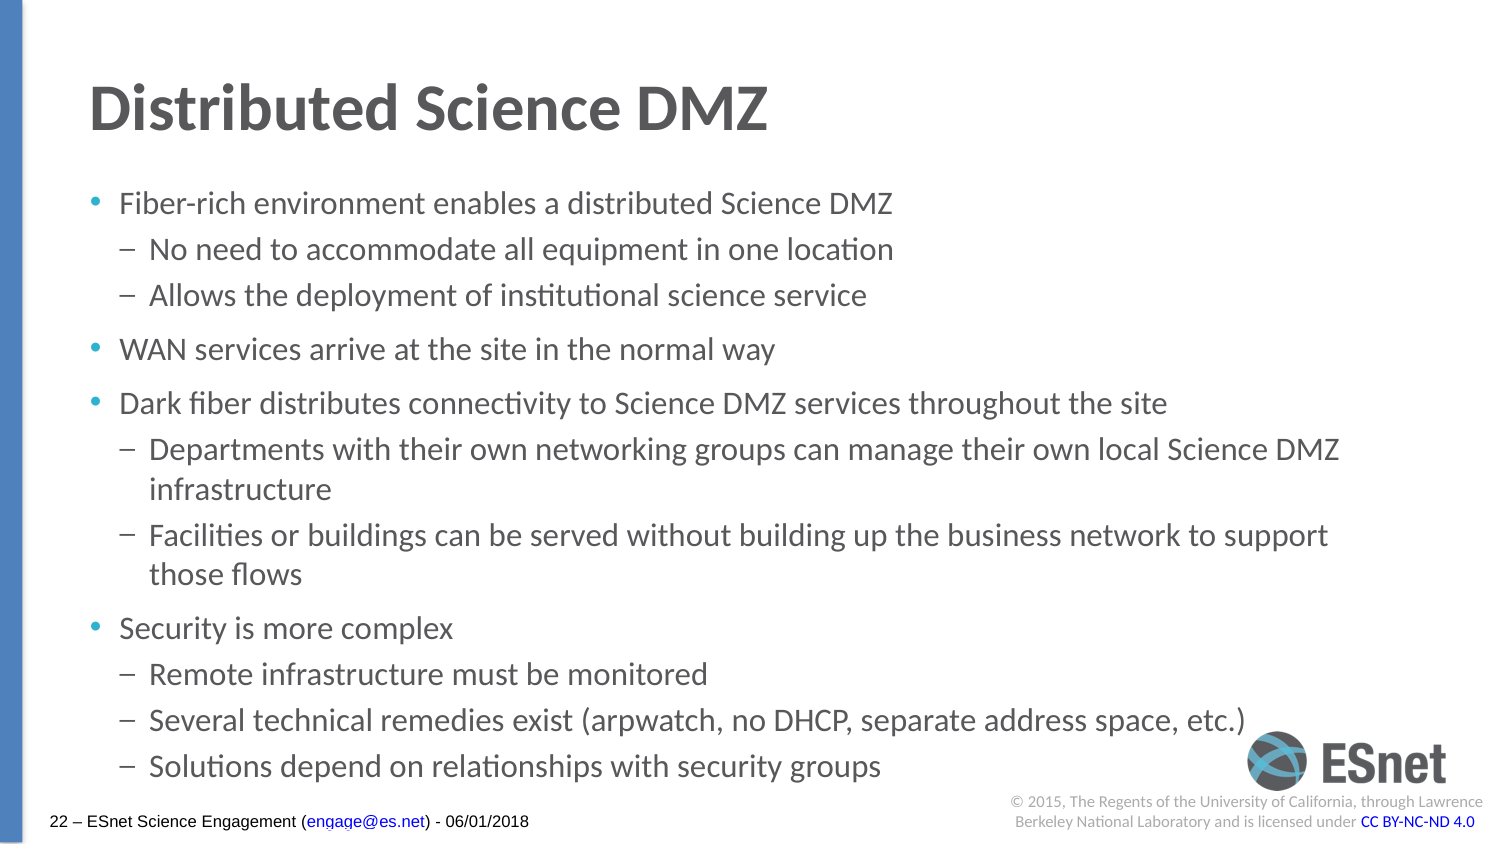

Distributed Science DMZ
Fiber-rich environment enables a distributed Science DMZ
No need to accommodate all equipment in one location
Allows the deployment of institutional science service
WAN services arrive at the site in the normal way
Dark fiber distributes connectivity to Science DMZ services throughout the site
Departments with their own networking groups can manage their own local Science DMZ infrastructure
Facilities or buildings can be served without building up the business network to support those flows
Security is more complex
Remote infrastructure must be monitored
Several technical remedies exist (arpwatch, no DHCP, separate address space, etc.)
Solutions depend on relationships with security groups

© 2015, The Regents of the University of California, through Lawrence Berkeley National Laboratory and is licensed under CC BY-NC-ND 4.0
22 – ESnet Science Engagement (engage@es.net) - 06/01/2018